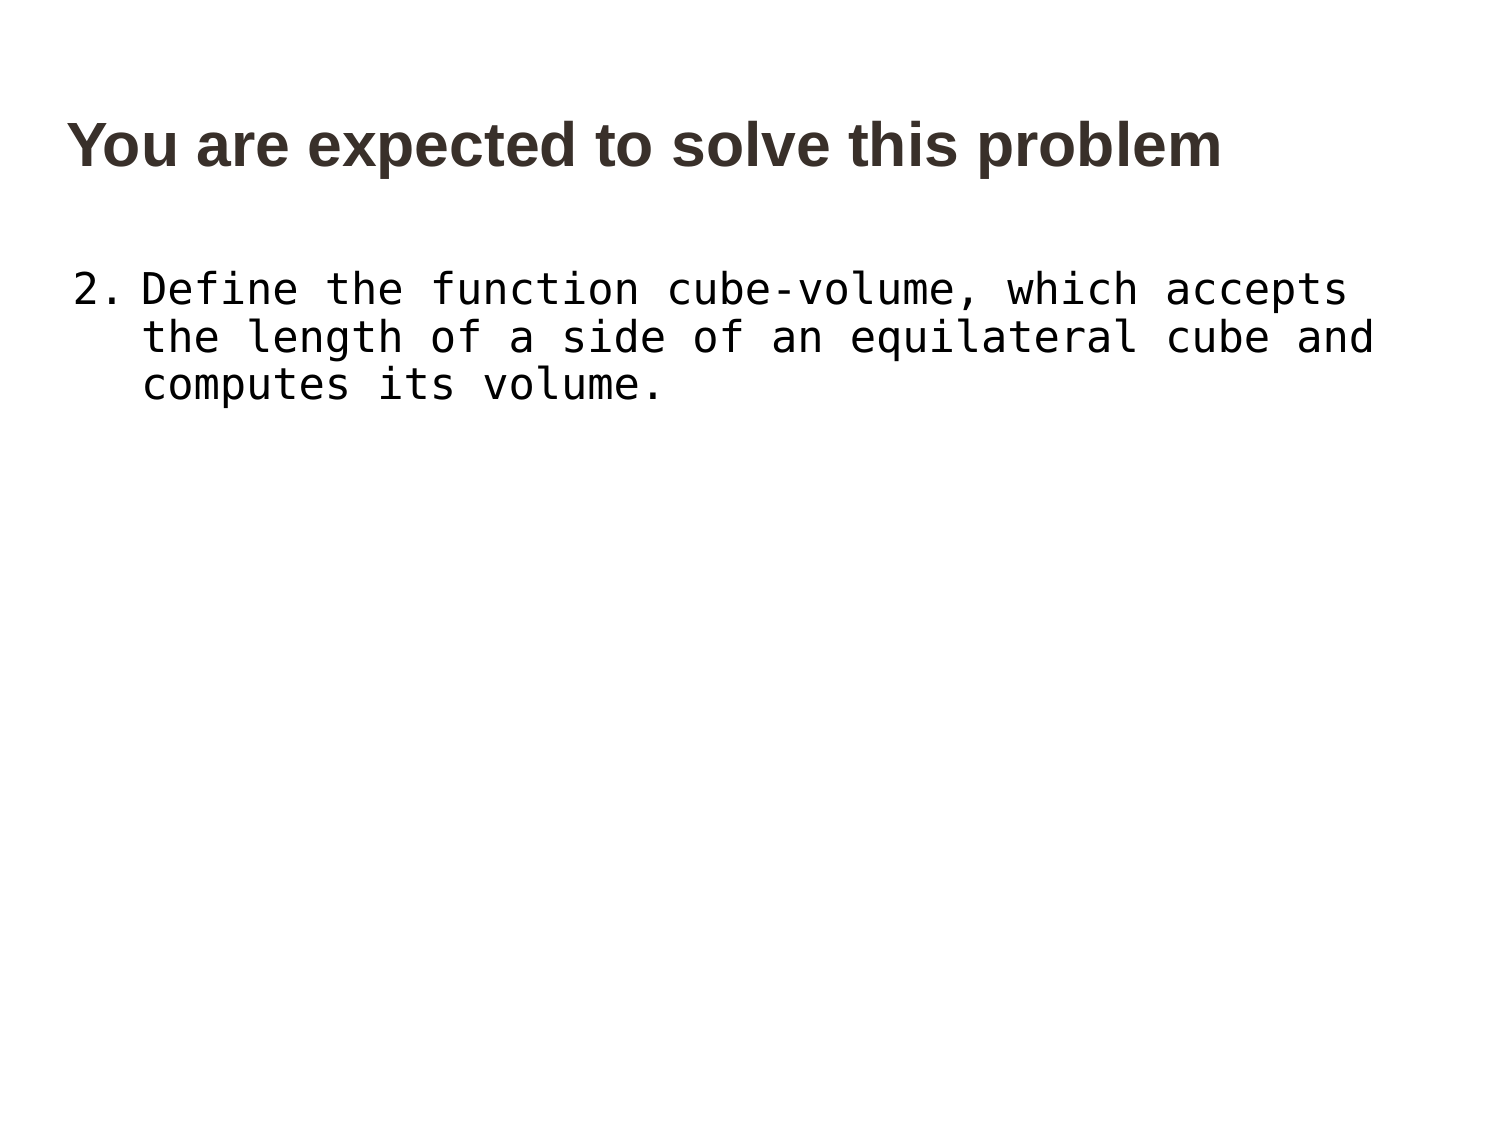

# You are expected to solve this problem
Define the function cube-volume, which accepts the length of a side of an equilateral cube and computes its volume.